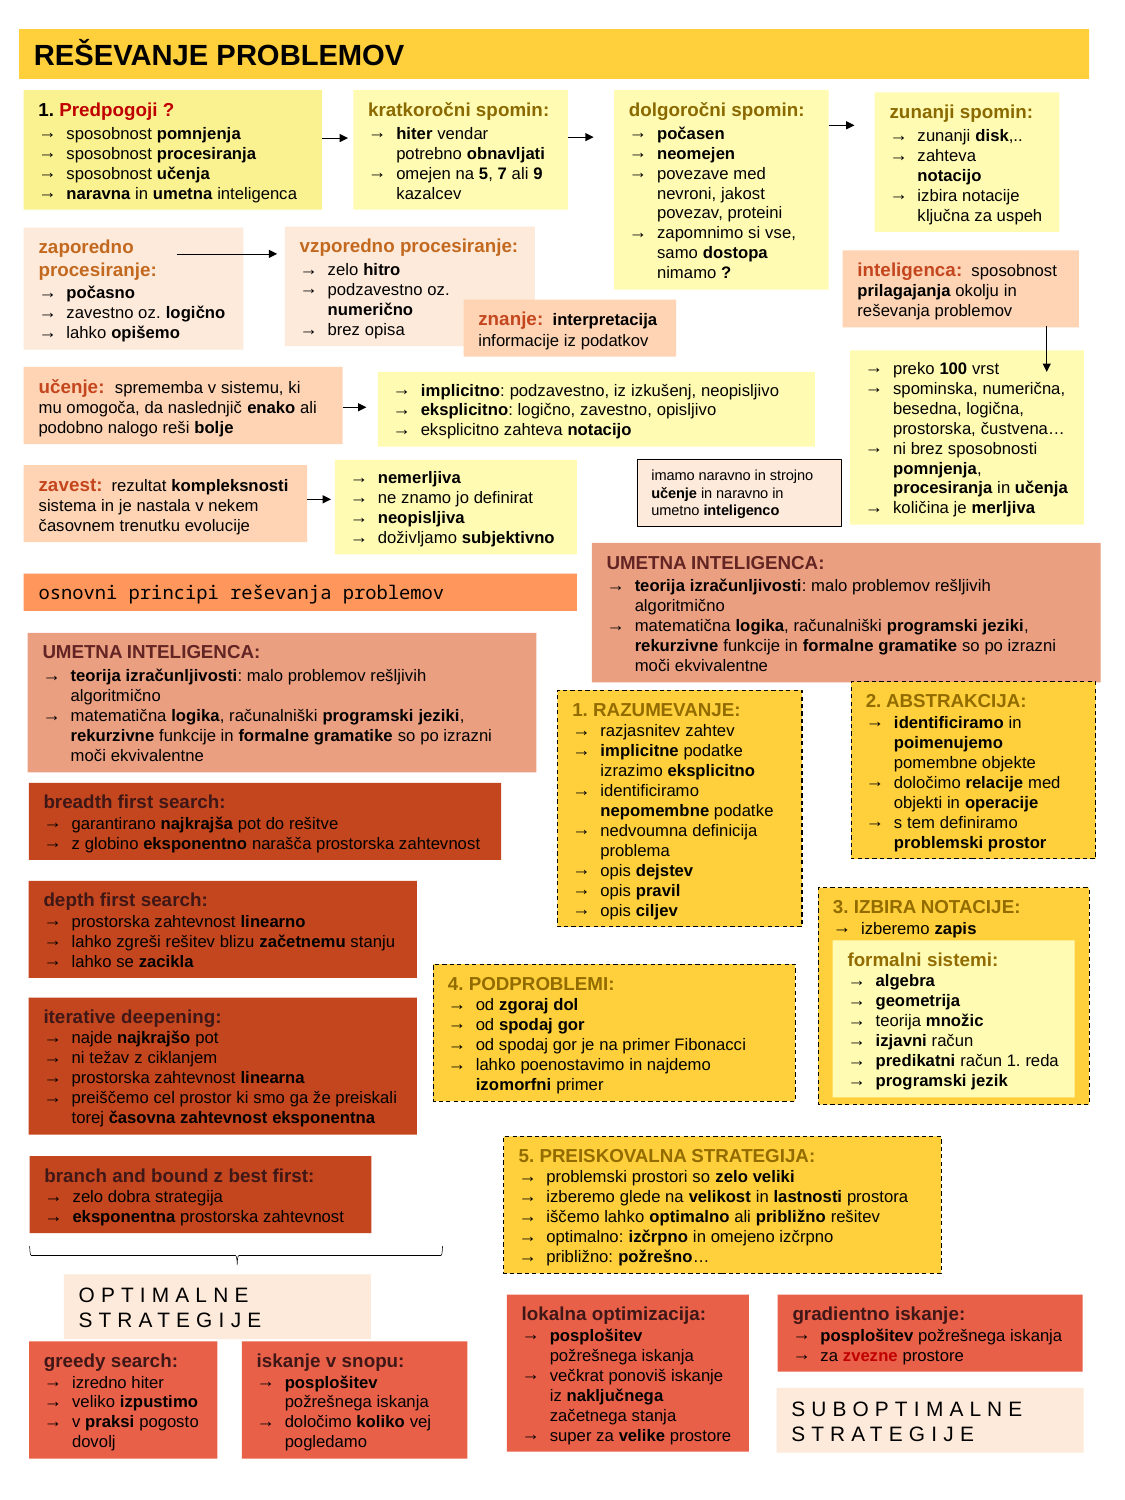

REŠEVANJE PROBLEMOV
1. Predpogoji ?

sposobnost pomnjenja
sposobnost procesiranja
sposobnost učenja
naravna in umetna inteligenca
dolgoročni spomin:

počasen
neomejen
povezave med nevroni, jakost povezav, proteini
zapomnimo si vse, samo dostopa nimamo ?
kratkoročni spomin:

hiter vendar potrebno obnavljati
omejen na 5, 7 ali 9 kazalcev
zunanji spomin:

zunanji disk,..
zahteva notacijo
izbira notacije ključna za uspeh
vzporedno procesiranje:

zelo hitro
podzavestno oz. numerično
brez opisa
zaporedno procesiranje:

počasno
zavestno oz. logično
lahko opišemo
inteligenca:   sposobnost prilagajanja okolju in reševanja problemov
znanje:   interpretacija informacije iz podatkov
preko 100 vrst
spominska, numerična, besedna, logična, prostorska, čustvena…
ni brez sposobnosti pomnjenja, procesiranja in učenja
količina je merljiva
učenje:   sprememba v sistemu, ki mu omogoča, da naslednjič enako ali podobno nalogo reši bolje
implicitno: podzavestno, iz izkušenj, neopisljivo
eksplicitno: logično, zavestno, opisljivo
eksplicitno zahteva notacijo
imamo naravno in strojno učenje in naravno in umetno inteligenco
nemerljiva
ne znamo jo definirat
neopisljiva
doživljamo subjektivno
zavest:   rezultat kompleksnosti sistema in je nastala v nekem časovnem trenutku evolucije
UMETNA INTELIGENCA:

teorija izračunljivosti: malo problemov rešljivih algoritmično
matematična logika, računalniški programski jeziki, rekurzivne funkcije in formalne gramatike so po izrazni moči ekvivalentne
osnovni principi reševanja problemov
UMETNA INTELIGENCA:

teorija izračunljivosti: malo problemov rešljivih algoritmično
matematična logika, računalniški programski jeziki, rekurzivne funkcije in formalne gramatike so po izrazni moči ekvivalentne
2. ABSTRAKCIJA:
identificiramo in poimenujemo pomembne objekte
določimo relacije med objekti in operacije
s tem definiramo problemski prostor
1. RAZUMEVANJE:
razjasnitev zahtev
implicitne podatke izrazimo eksplicitno
identificiramo nepomembne podatke
nedvoumna definicija problema
opis dejstev
opis pravil
opis ciljev
breadth first search:
garantirano najkrajša pot do rešitve
z globino eksponentno narašča prostorska zahtevnost
depth first search:
prostorska zahtevnost linearno
lahko zgreši rešitev blizu začetnemu stanju
lahko se zacikla
3. IZBIRA NOTACIJE:
izberemo zapis

formalni sistemi:
algebra
geometrija
teorija množic
izjavni račun
predikatni račun 1. reda
programski jezik
4. PODPROBLEMI:
od zgoraj dol
od spodaj gor
od spodaj gor je na primer Fibonacci
lahko poenostavimo in najdemo izomorfni primer
iterative deepening:
najde najkrajšo pot
ni težav z ciklanjem
prostorska zahtevnost linearna
preiščemo cel prostor ki smo ga že preiskali torej časovna zahtevnost eksponentna

5. PREISKOVALNA STRATEGIJA:
problemski prostori so zelo veliki
izberemo glede na velikost in lastnosti prostora
iščemo lahko optimalno ali približno rešitev
optimalno: izčrpno in omejeno izčrpno
približno: požrešno…
branch and bound z best first:
zelo dobra strategija
eksponentna prostorska zahtevnost
OPTIMALNE STRATEGIJE
lokalna optimizacija:
posplošitev požrešnega iskanja
večkrat ponoviš iskanje iz naključnega začetnega stanja
super za velike prostore
gradientno iskanje:
posplošitev požrešnega iskanja
za zvezne prostore
greedy search:
izredno hiter
veliko izpustimo
v praksi pogosto dovolj
iskanje v snopu:
posplošitev požrešnega iskanja
določimo koliko vej pogledamo
SUBOPTIMALNE STRATEGIJE